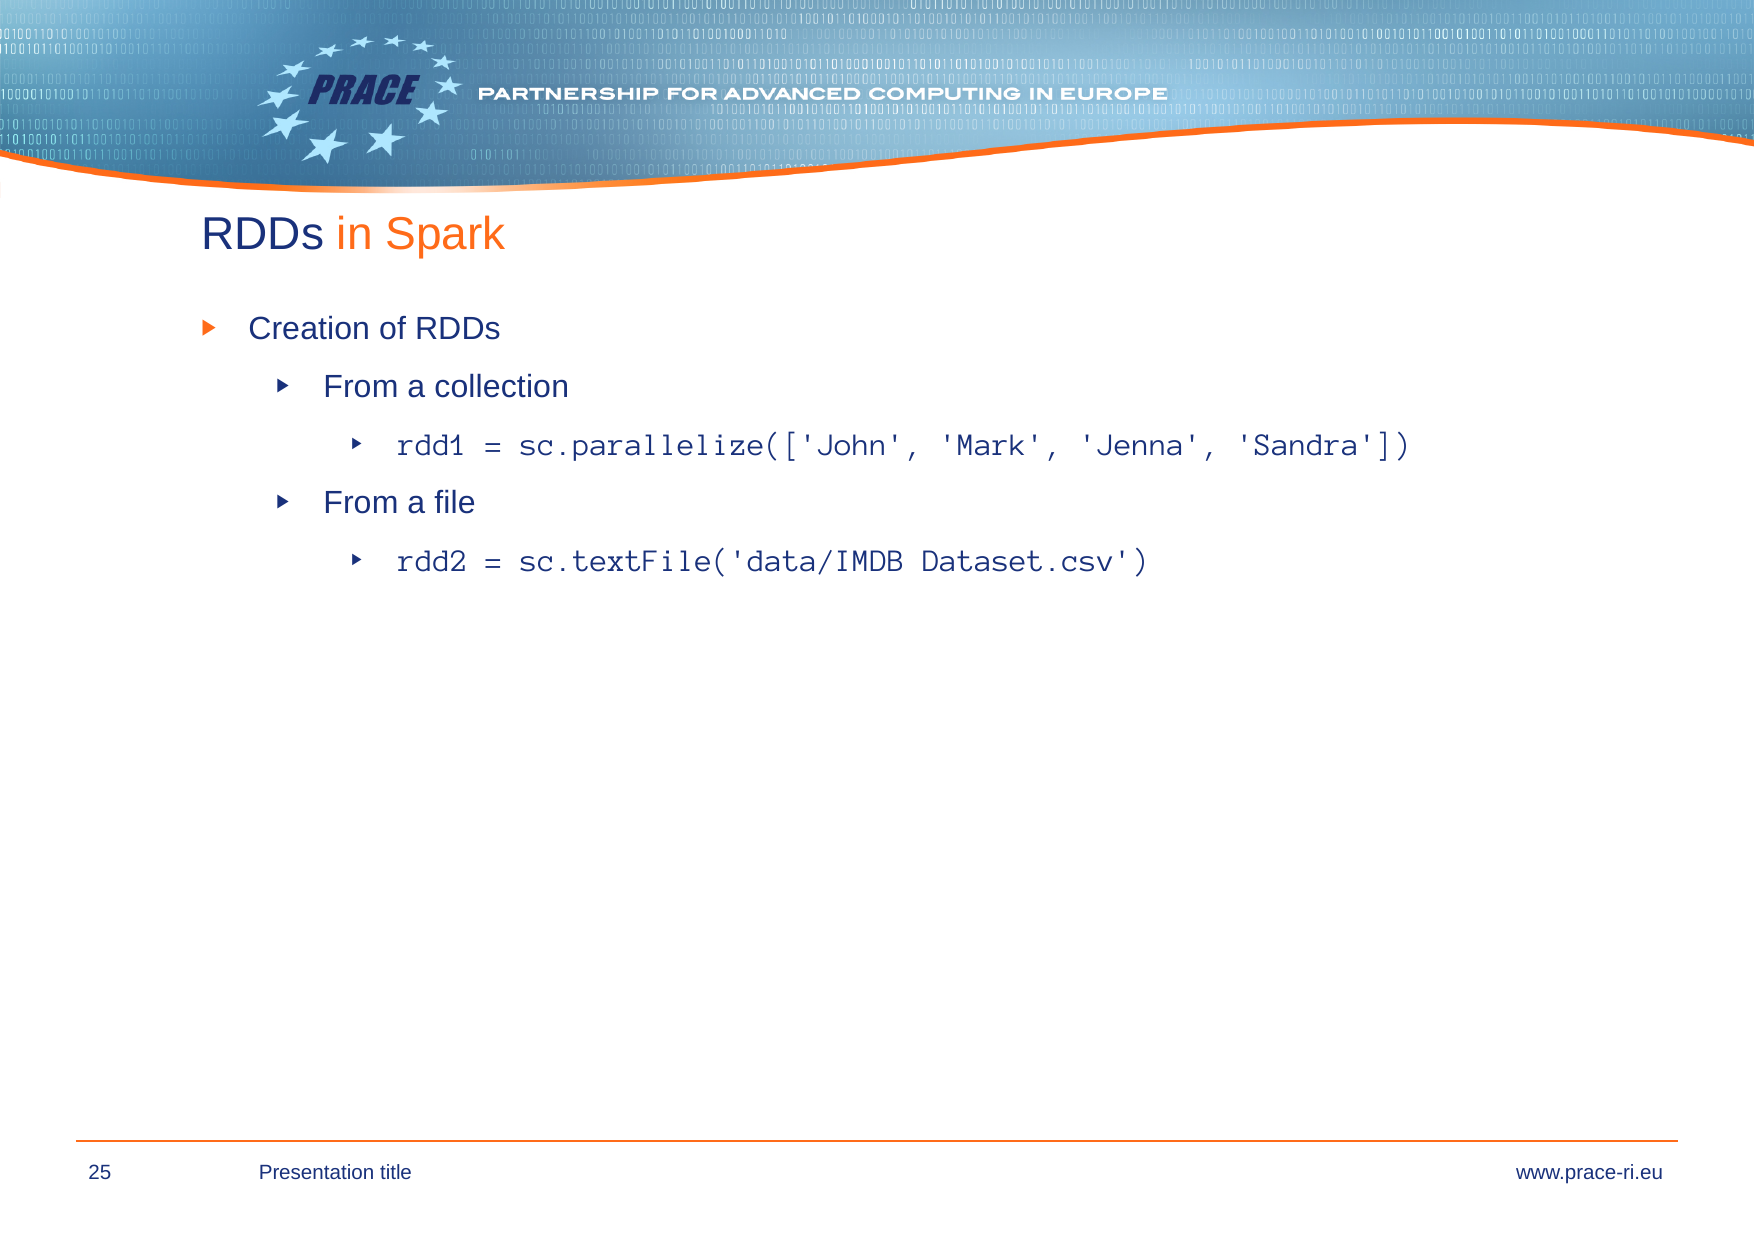

# RDDs in Spark
Creation of RDDs
From a collection
rdd1 = sc.parallelize(['John', 'Mark', 'Jenna', 'Sandra'])
From a file
rdd2 = sc.textFile('data/IMDB Dataset.csv')